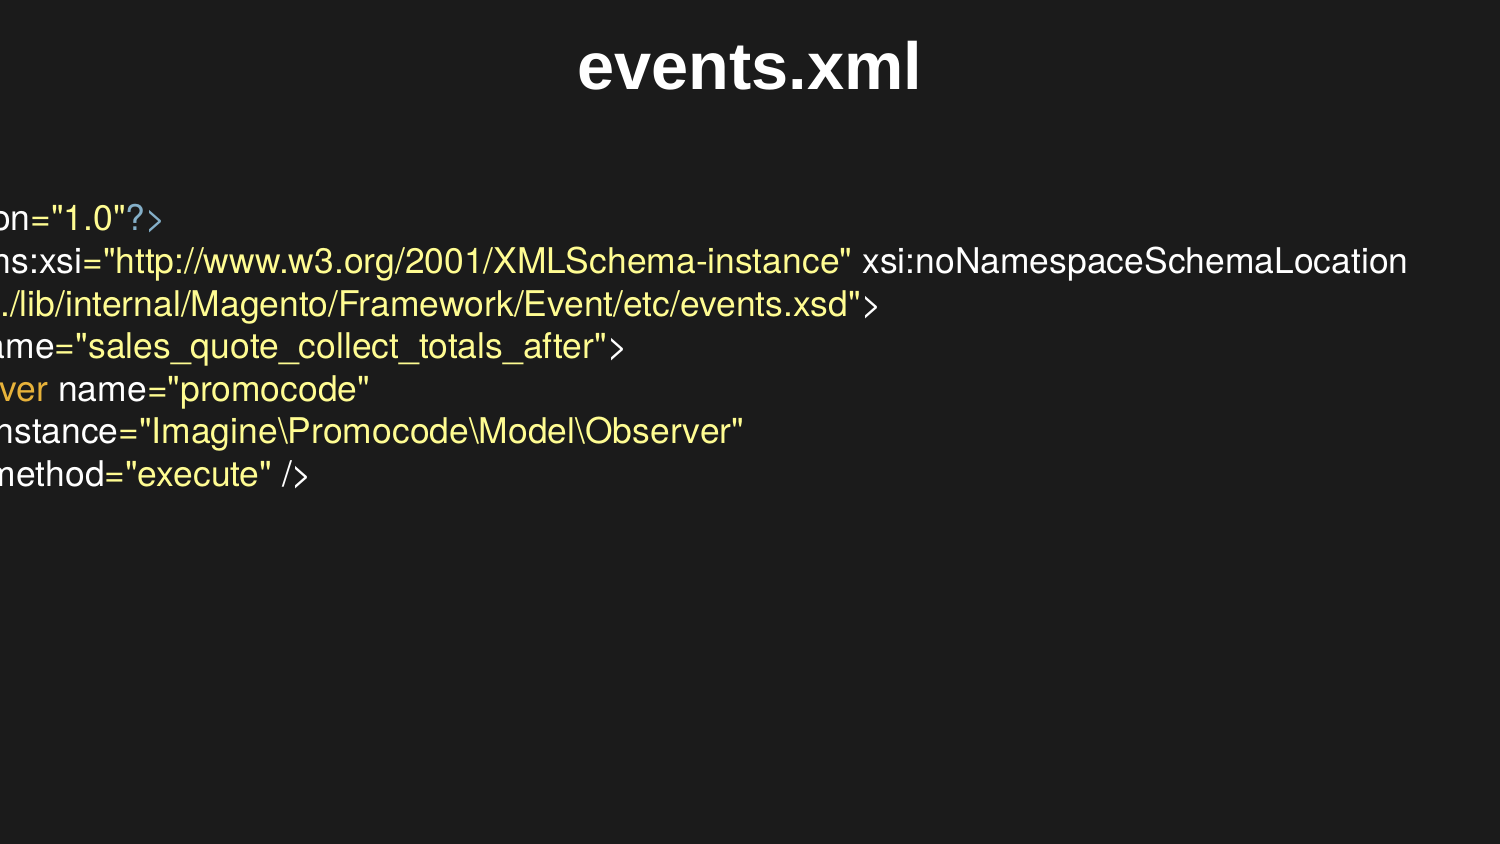

# events.xml

<?xml version="1.0"?>
<config xmlns:xsi="http://www.w3.org/2001/XMLSchema-instance" xsi:noNamespaceSchemaLocation
="../../../../../../lib/internal/Magento/Framework/Event/etc/events.xsd">
    <event name="sales_quote_collect_totals_after">
        <observer name="promocode"
                  instance="Imagine\Promocode\Model\Observer"
                  method="execute" />
    </event>
</config>